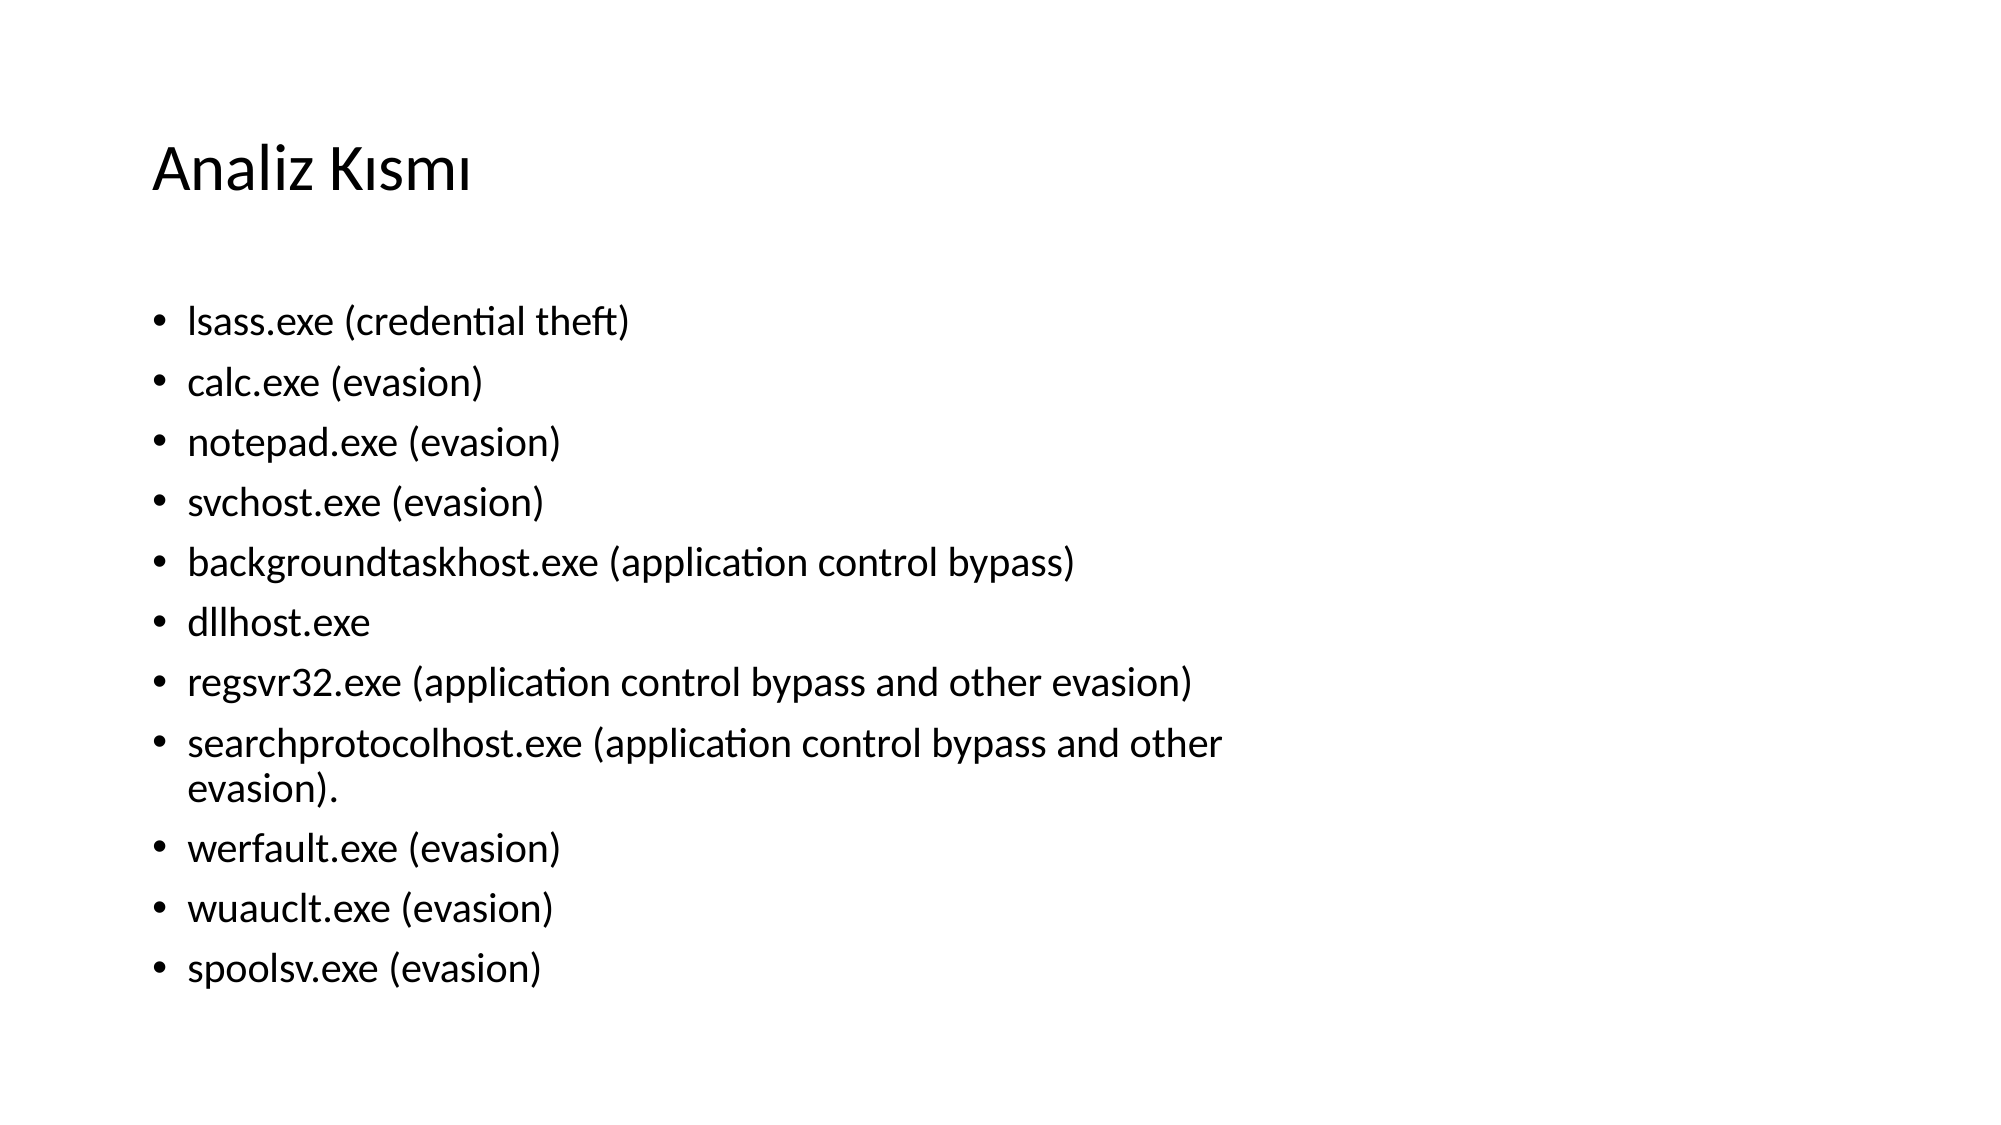

# Analiz Kısmı
lsass.exe (credential theft)
calc.exe (evasion)
notepad.exe (evasion)
svchost.exe (evasion)
backgroundtaskhost.exe (application control bypass)
dllhost.exe
regsvr32.exe (application control bypass and other evasion)
searchprotocolhost.exe (application control bypass and other evasion).
werfault.exe (evasion)
wuauclt.exe (evasion)
spoolsv.exe (evasion)